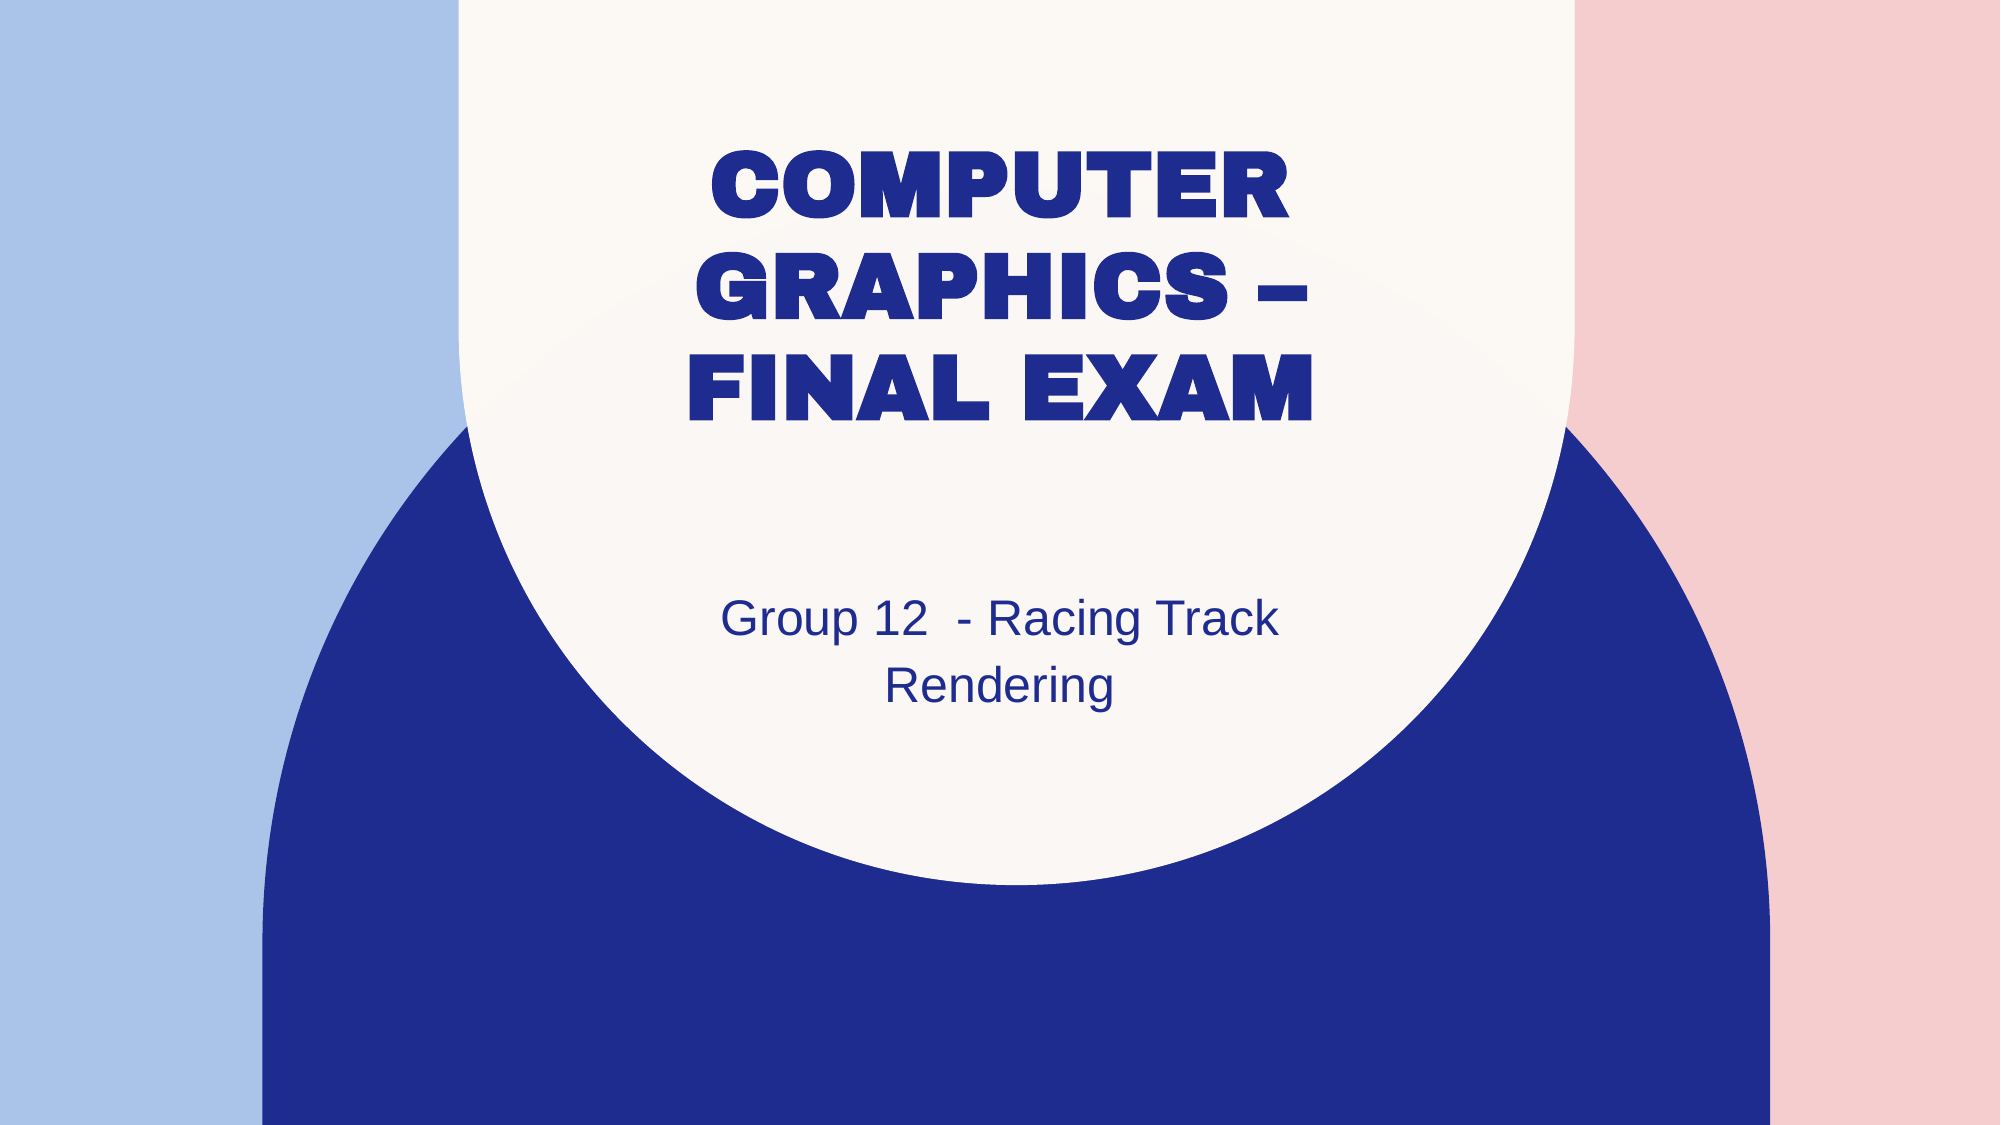

# Computer Graphics – Final Exam
Group 12  - Racing Track
Rendering